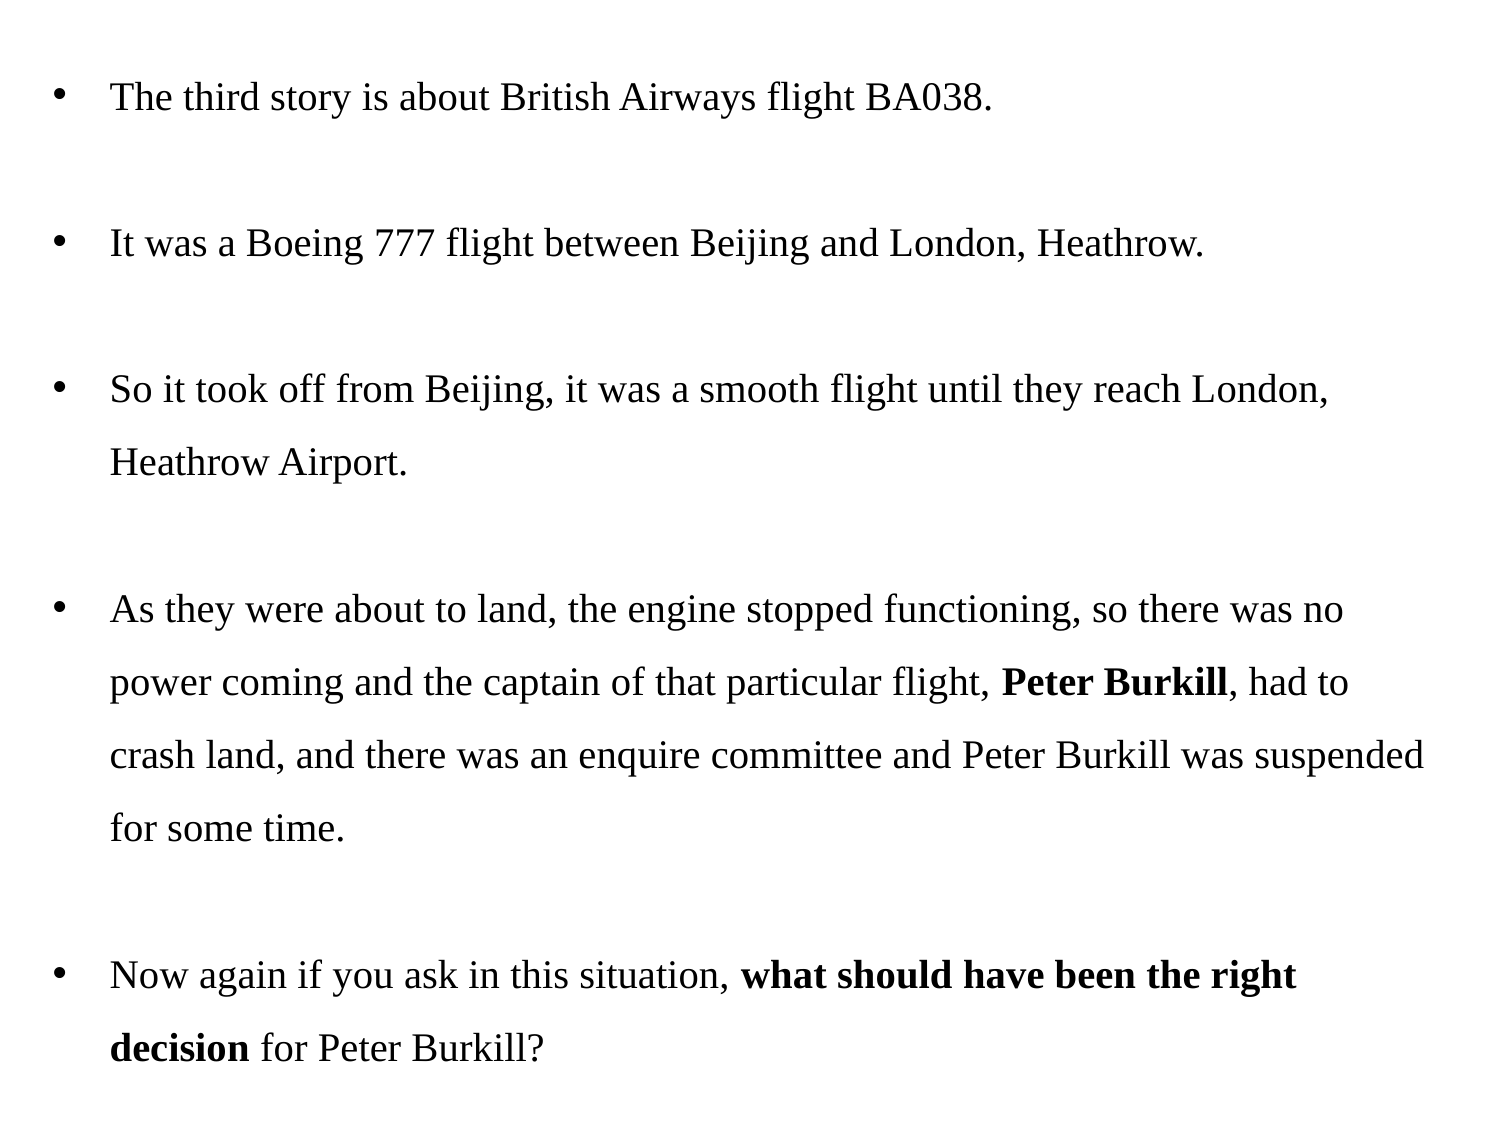

The third story is about British Airways flight BA038.

It was a Boeing 777 flight between Beijing and London, Heathrow.

So it took off from Beijing, it was a smooth flight until they reach London, Heathrow Airport.

As they were about to land, the engine stopped functioning, so there was no power coming and the captain of that particular flight, Peter Burkill, had to crash land, and there was an enquire committee and Peter Burkill was suspended for some time.

Now again if you ask in this situation, what should have been the right decision for Peter Burkill?